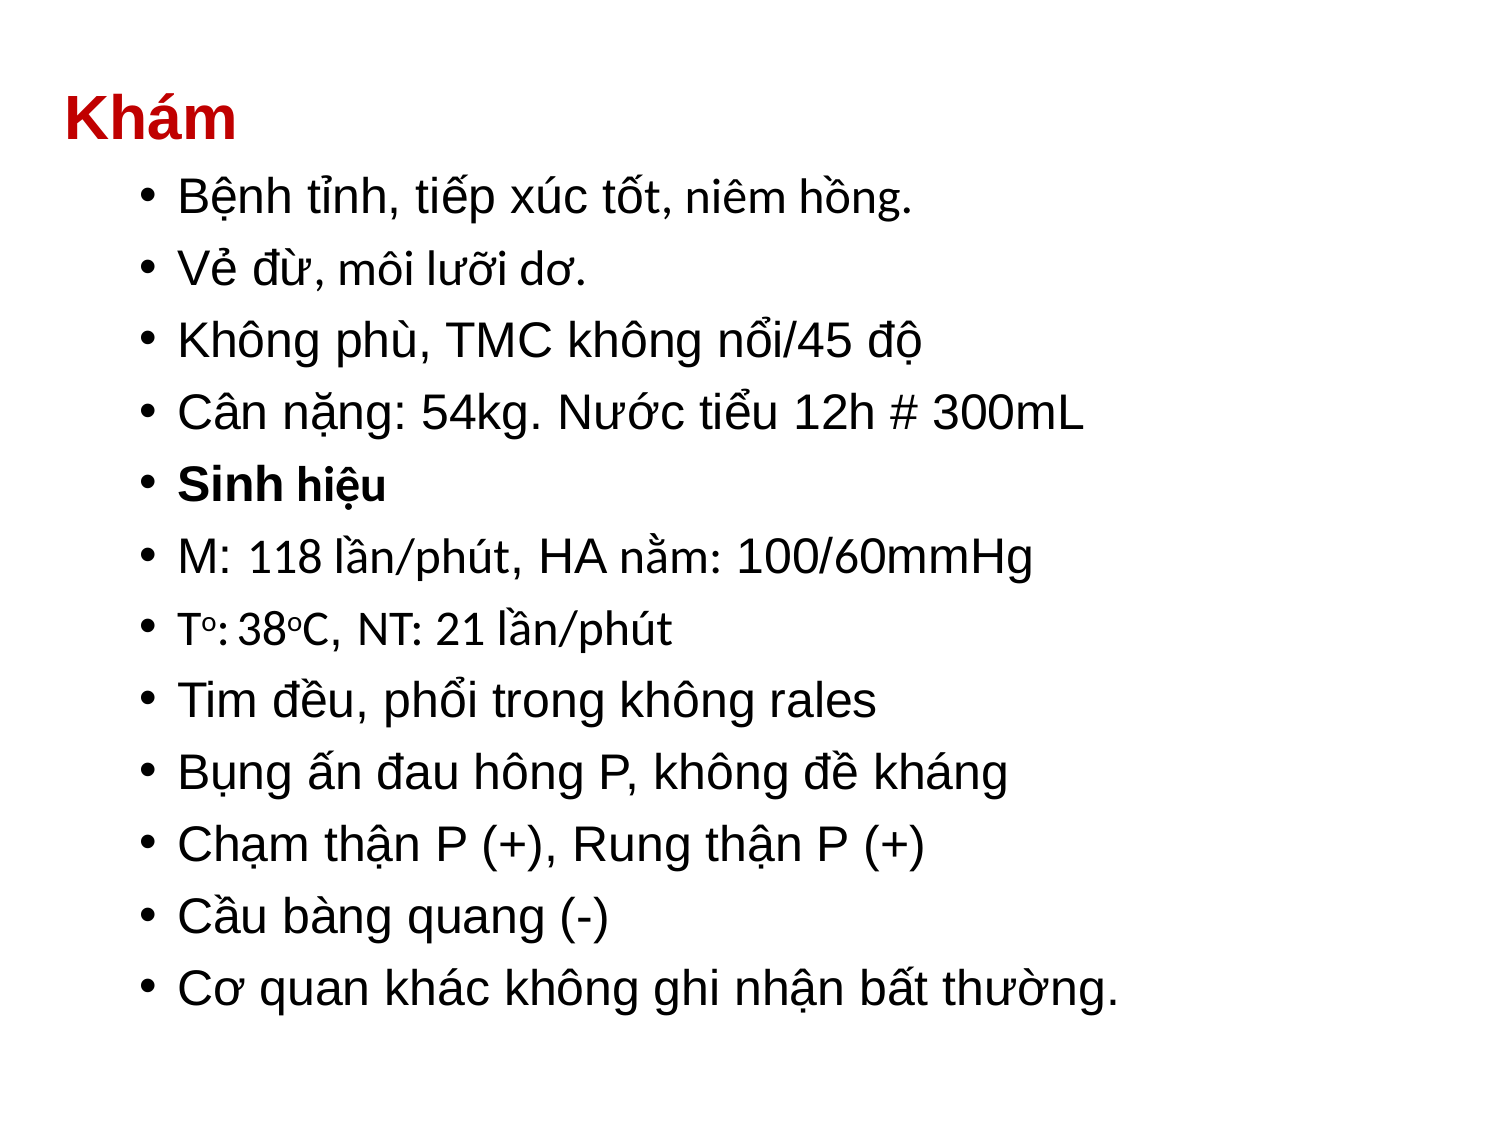

Khám
Bệnh tỉnh, tiếp xúc tốt, niêm hồng.
Vẻ đừ, môi lưỡi dơ.
Không phù, TMC không nổi/45 độ
Cân nặng: 54kg. Nước tiểu 12h # 300mL
Sinh hiệu
M: 118 lần/phút, HA nằm: 100/60mmHg
To: 38oC, NT: 21 lần/phút
Tim đều, phổi trong không rales
Bụng ấn đau hông P, không đề kháng
Chạm thận P (+), Rung thận P (+)
Cầu bàng quang (-)
Cơ quan khác không ghi nhận bất thường.